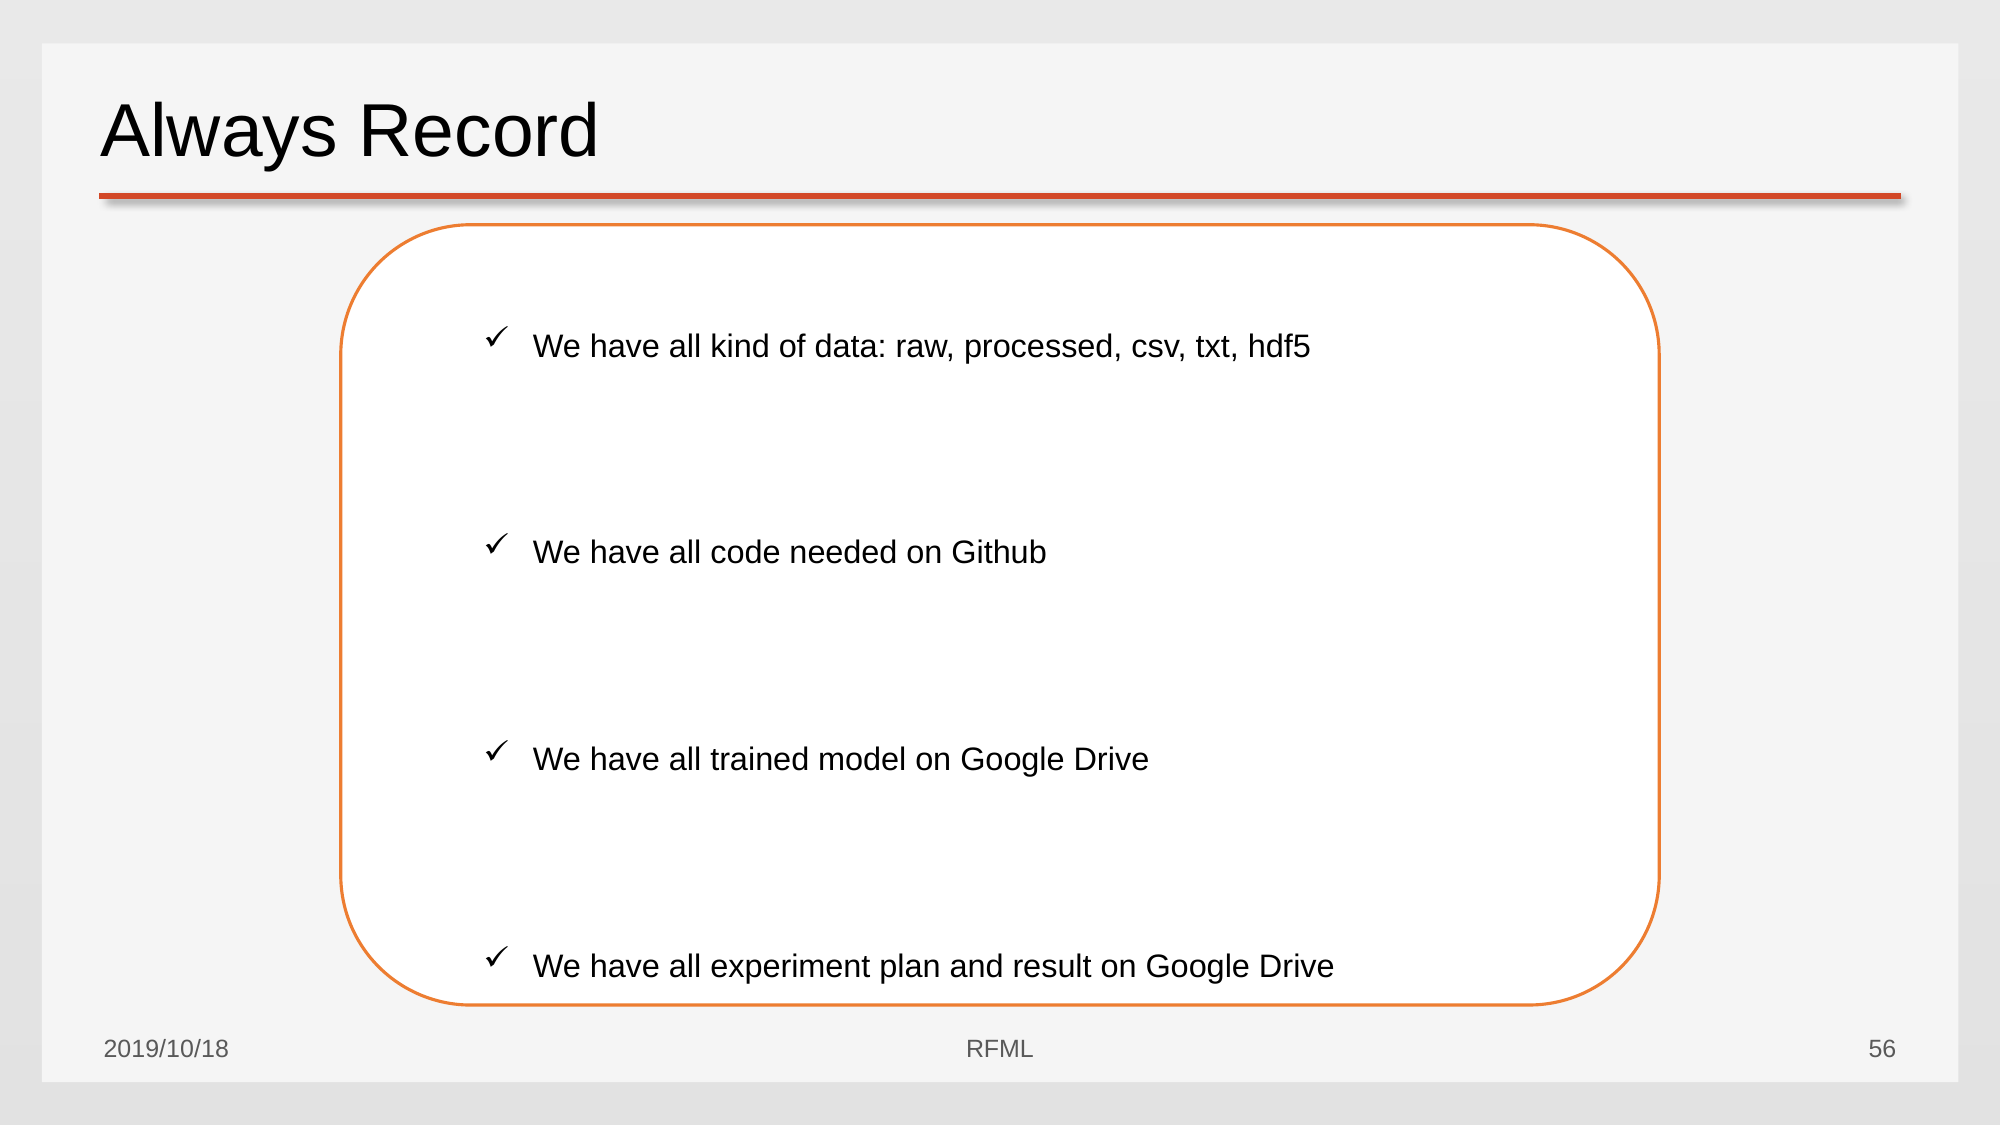

# Always Record
We have all kind of data: raw, processed, csv, txt, hdf5

We have all code needed on Github

We have all trained model on Google Drive

We have all experiment plan and result on Google Drive

2019/10/18
RFML
56